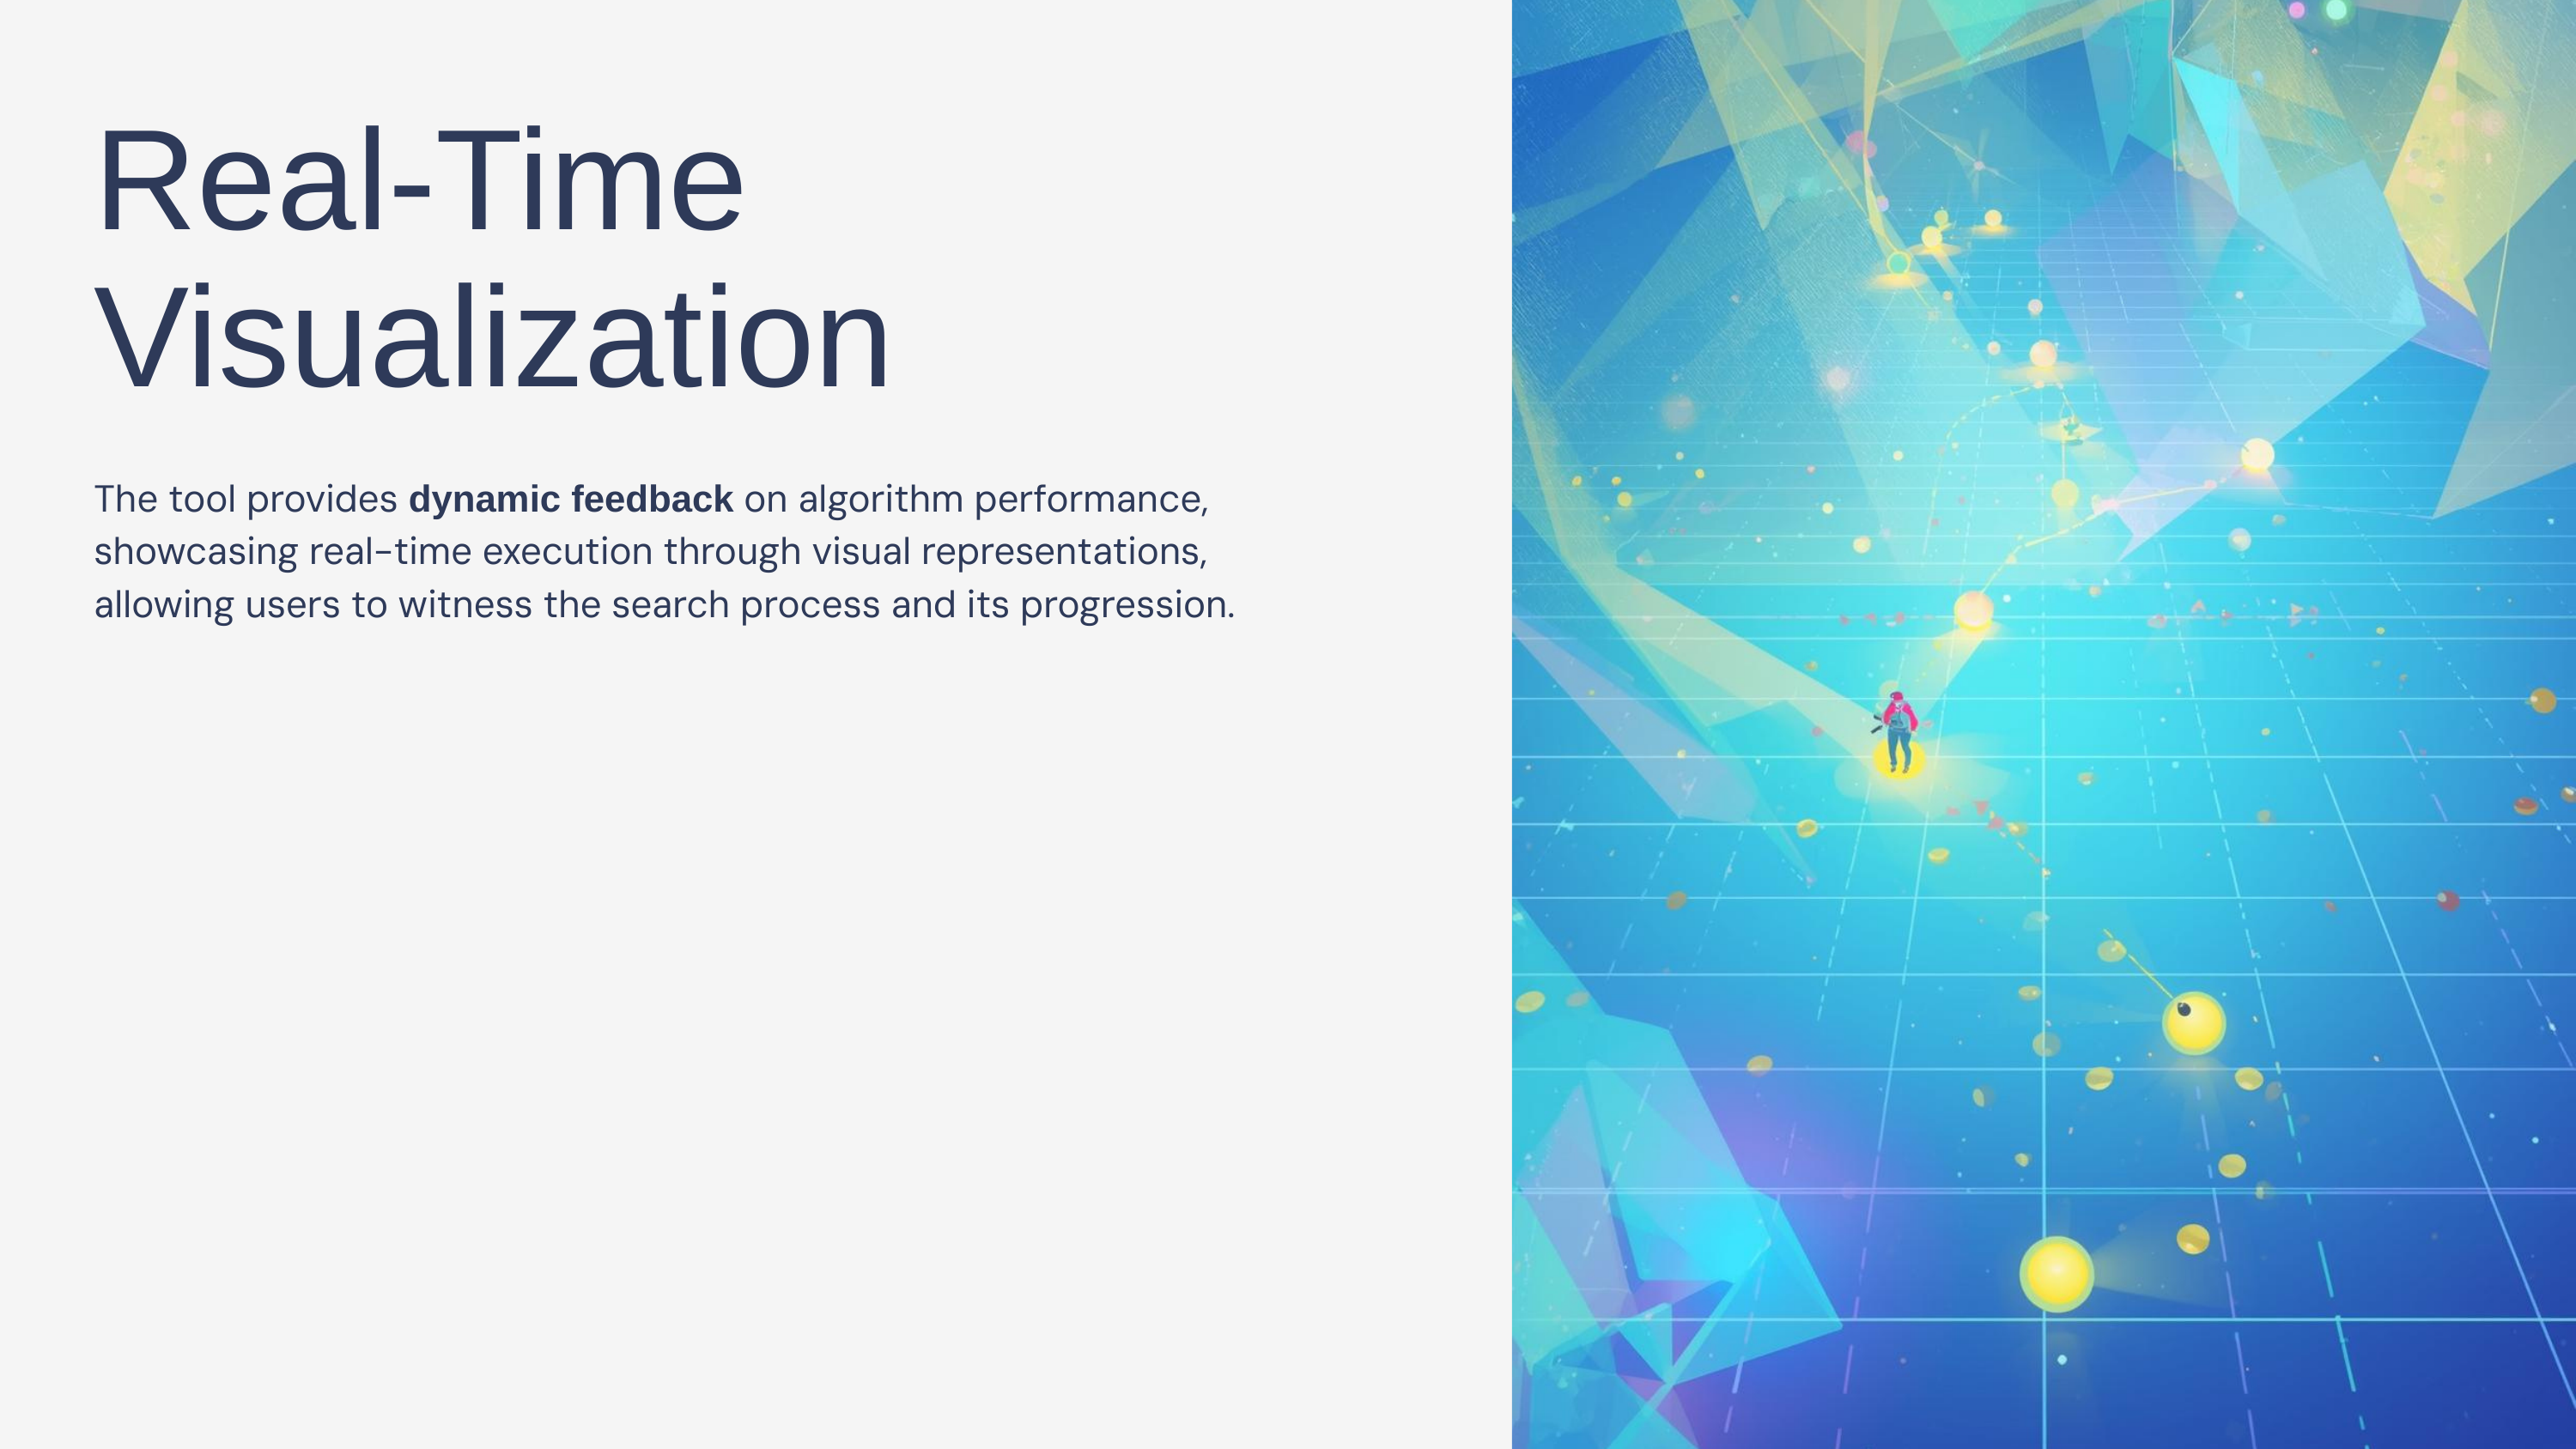

Real-Time Visualization
The tool provides dynamic feedback on algorithm performance, showcasing real-time execution through visual representations, allowing users to witness the search process and its progression.